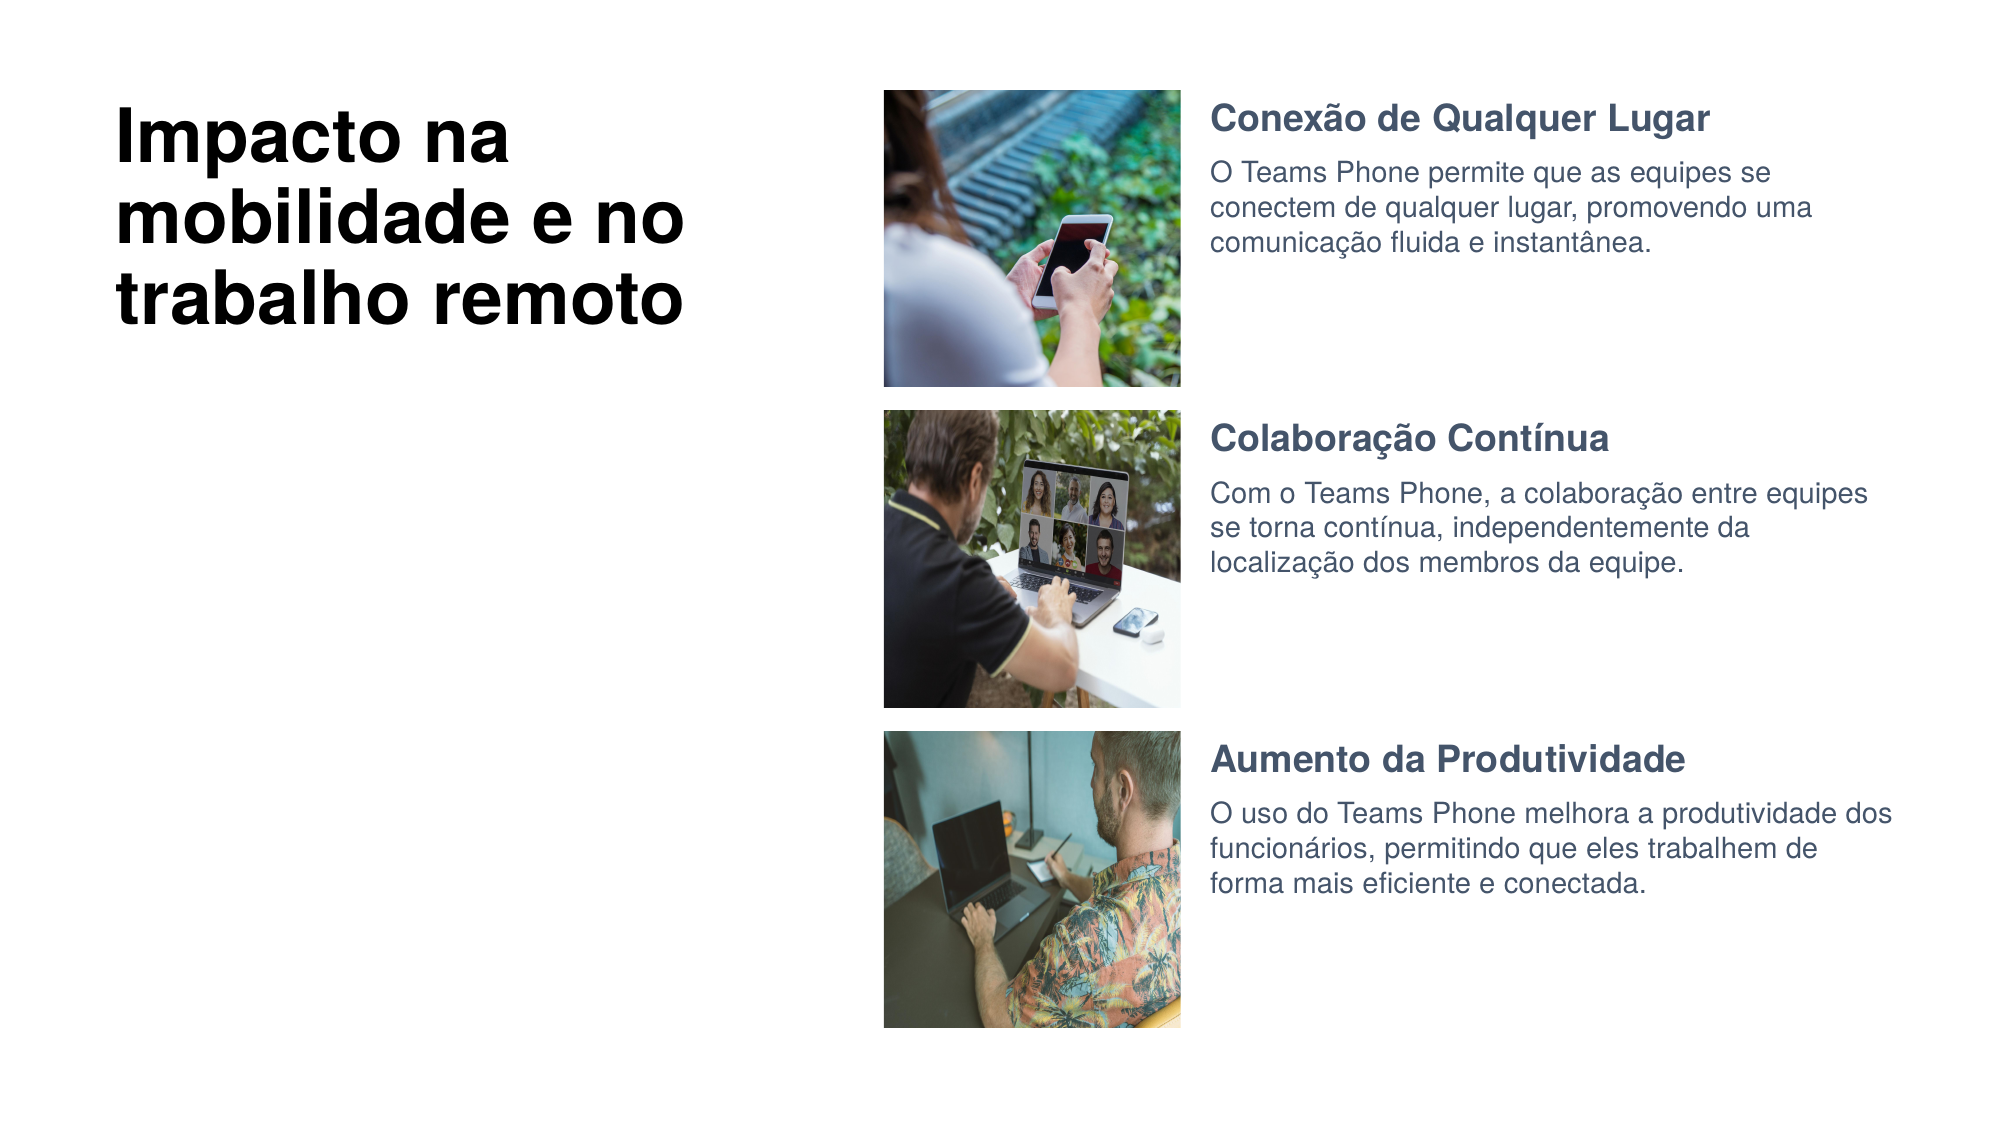

# Impacto na mobilidade e no trabalho remoto
Conexão de Qualquer Lugar
O Teams Phone permite que as equipes se conectem de qualquer lugar, promovendo uma comunicação fluida e instantânea.
Colaboração Contínua
Com o Teams Phone, a colaboração entre equipes se torna contínua, independentemente da localização dos membros da equipe.
Aumento da Produtividade
O uso do Teams Phone melhora a produtividade dos funcionários, permitindo que eles trabalhem de forma mais eficiente e conectada.